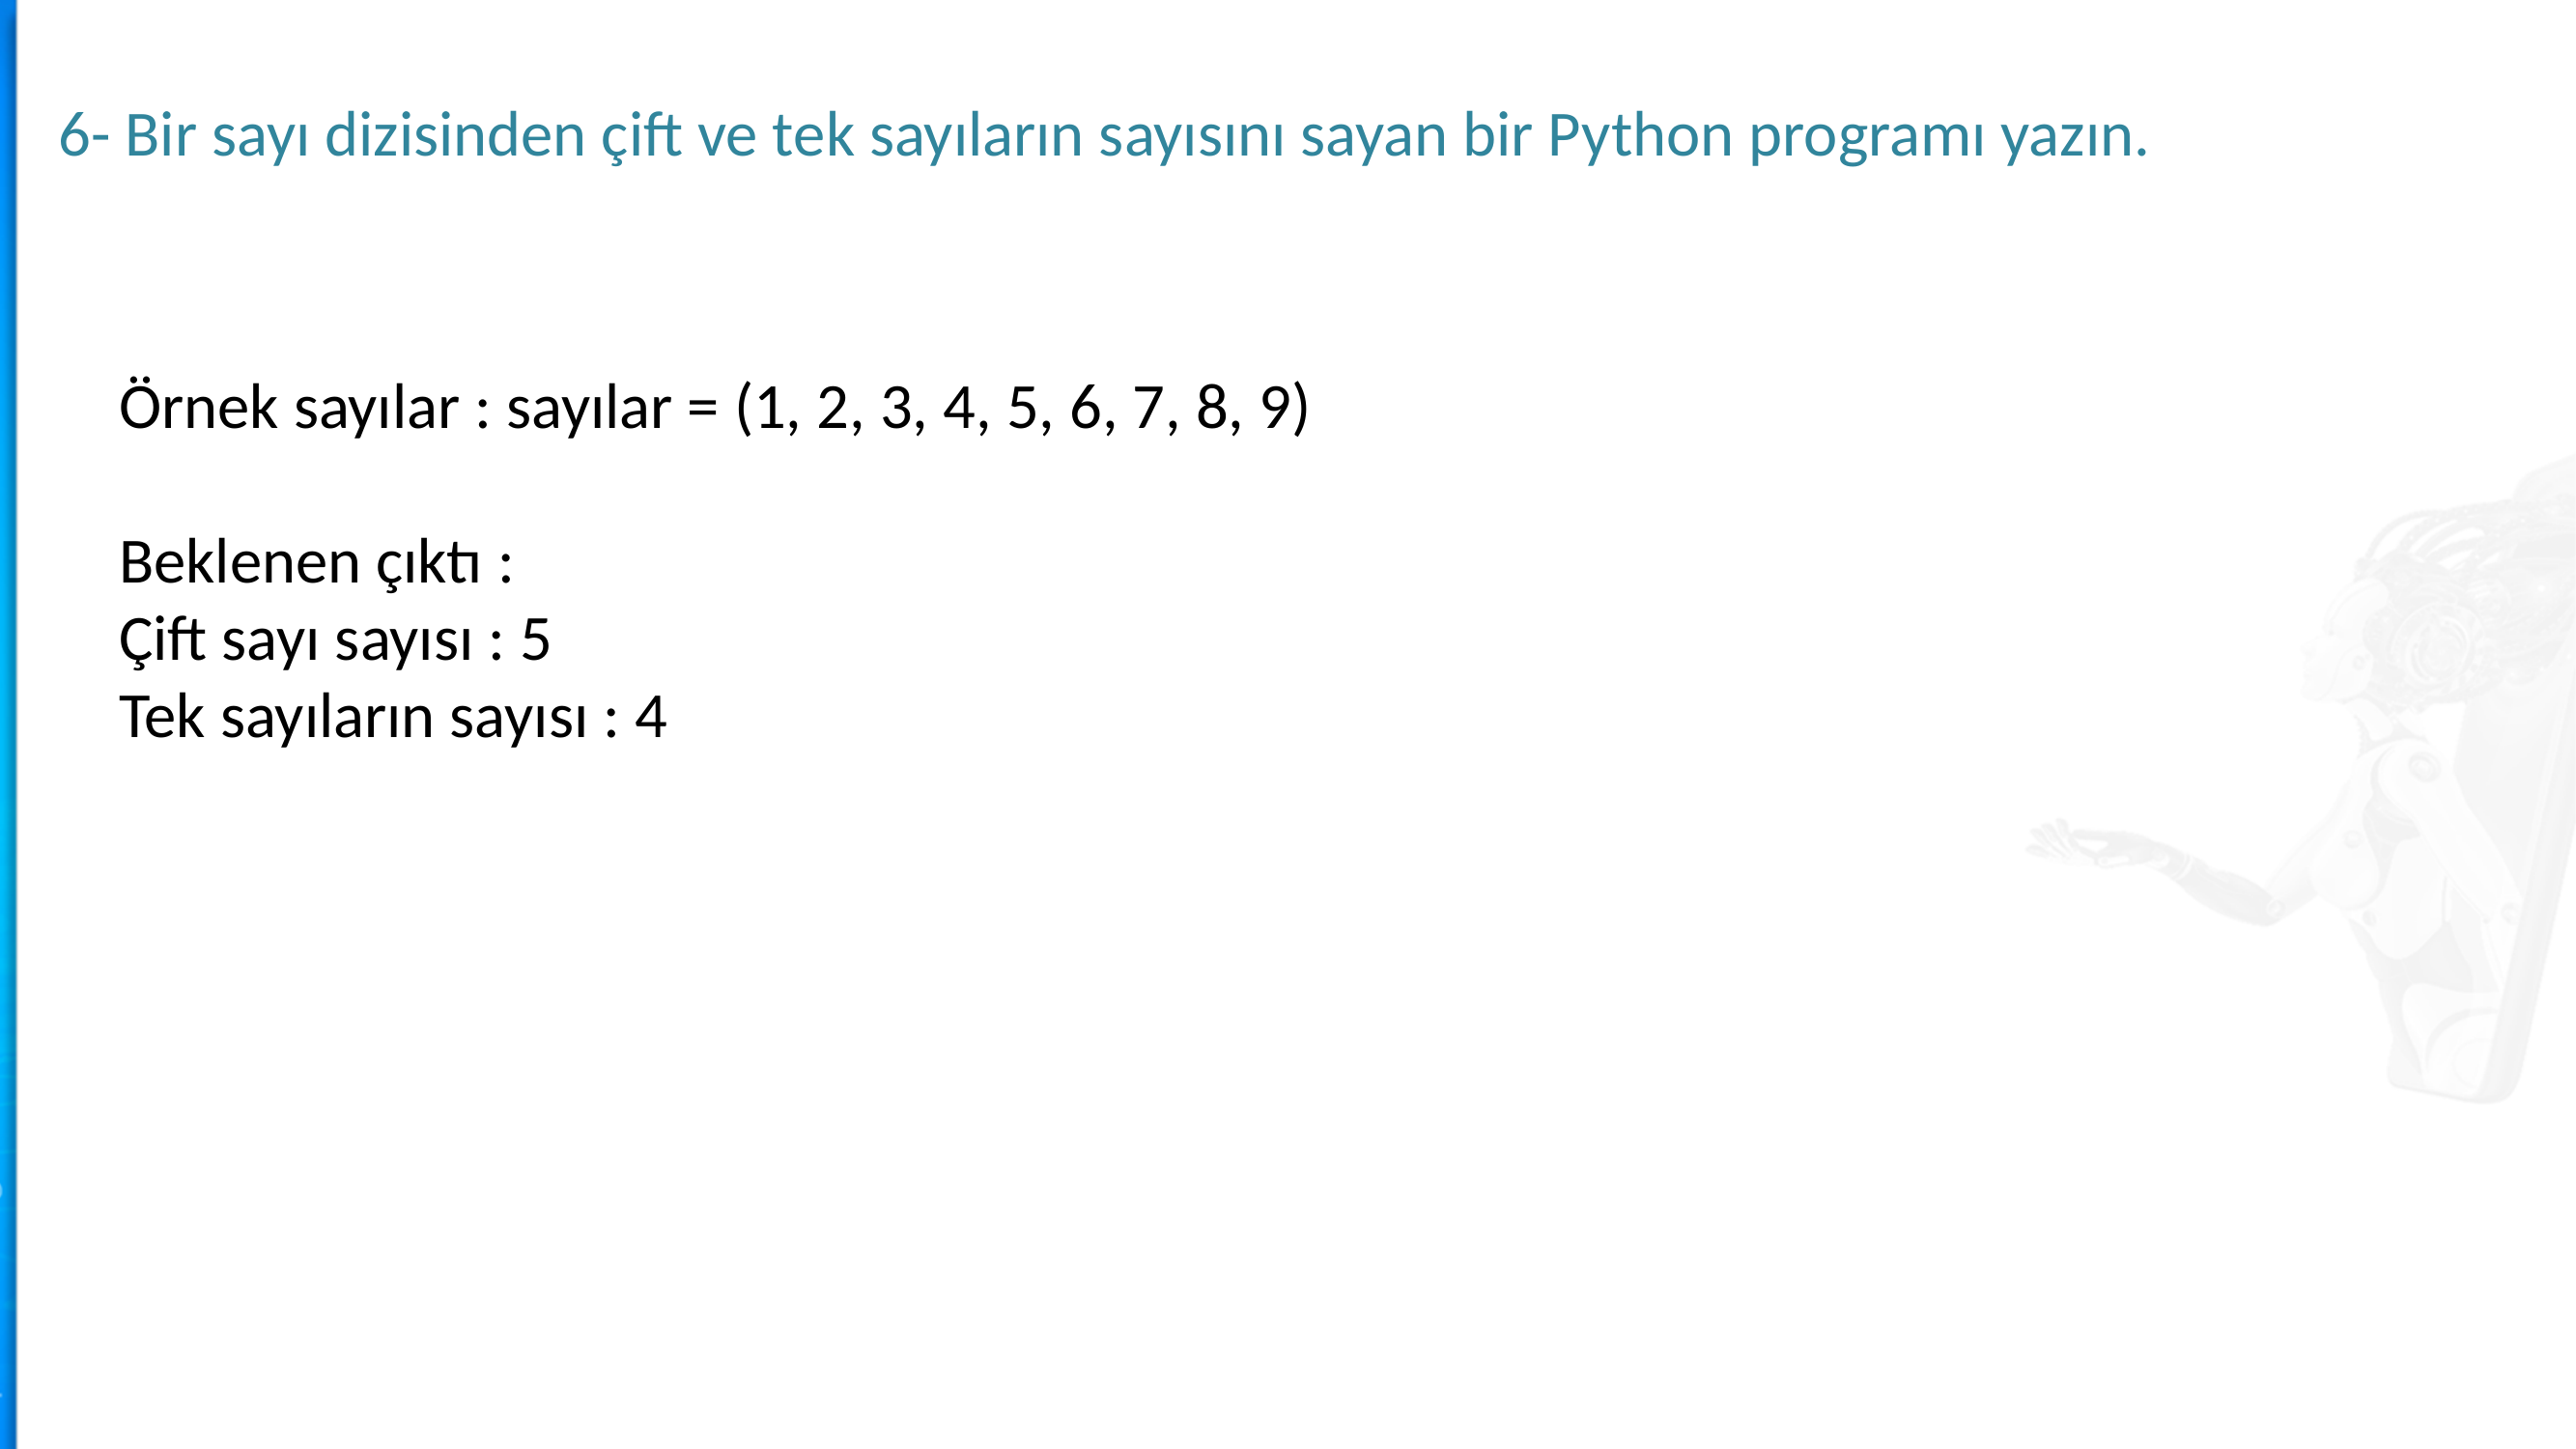

6- Bir sayı dizisinden çift ve tek sayıların sayısını sayan bir Python programı yazın.
Örnek sayılar : sayılar = (1, 2, 3, 4, 5, 6, 7, 8, 9)

Beklenen çıktı :
Çift sayı sayısı : 5
Tek sayıların sayısı : 4
ndarray.ndim
ndarray.dtype
Konsept